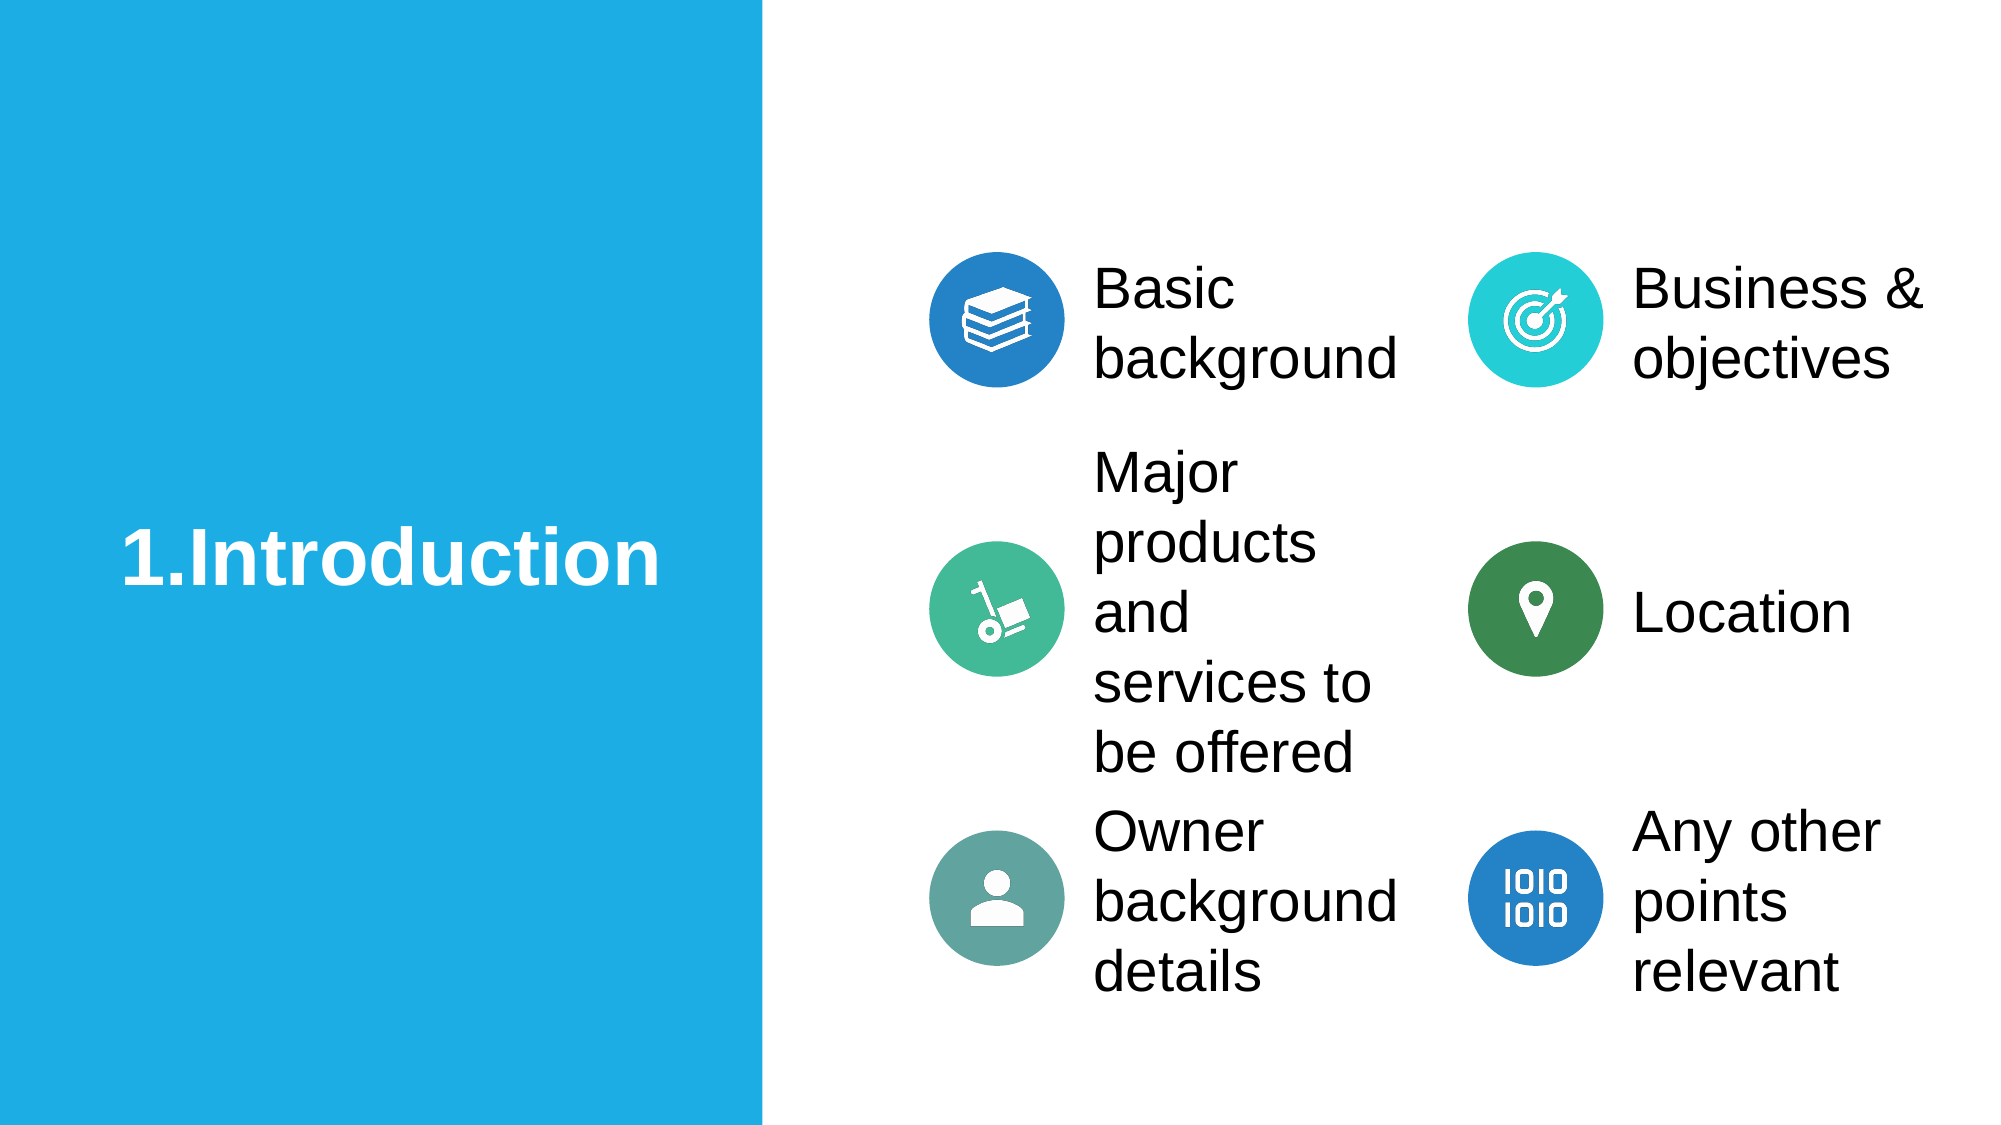

# 1.Introduction

Basic background

Business & objectives

Major products and services to be offered

Location

Owner background details

Any other points relevant